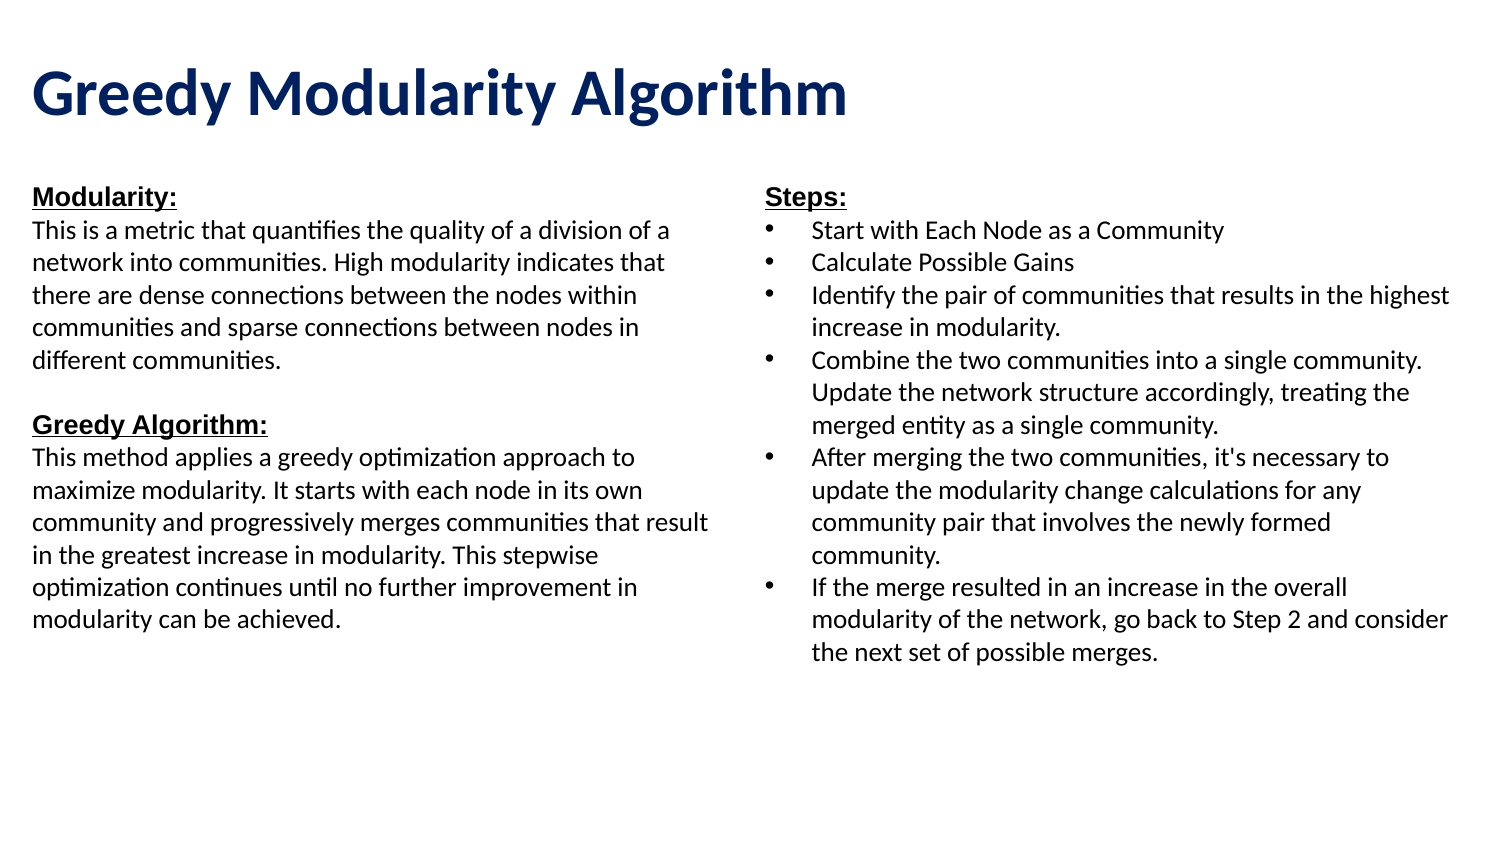

Greedy Modularity Algorithm
Modularity:
This is a metric that quantifies the quality of a division of a network into communities. High modularity indicates that there are dense connections between the nodes within communities and sparse connections between nodes in different communities.

Greedy Algorithm:
This method applies a greedy optimization approach to maximize modularity. It starts with each node in its own community and progressively merges communities that result in the greatest increase in modularity. This stepwise optimization continues until no further improvement in modularity can be achieved.

Steps:
Start with Each Node as a Community
Calculate Possible Gains
Identify the pair of communities that results in the highest increase in modularity.
Combine the two communities into a single community. Update the network structure accordingly, treating the merged entity as a single community.
After merging the two communities, it's necessary to update the modularity change calculations for any community pair that involves the newly formed community.
If the merge resulted in an increase in the overall modularity of the network, go back to Step 2 and consider the next set of possible merges.